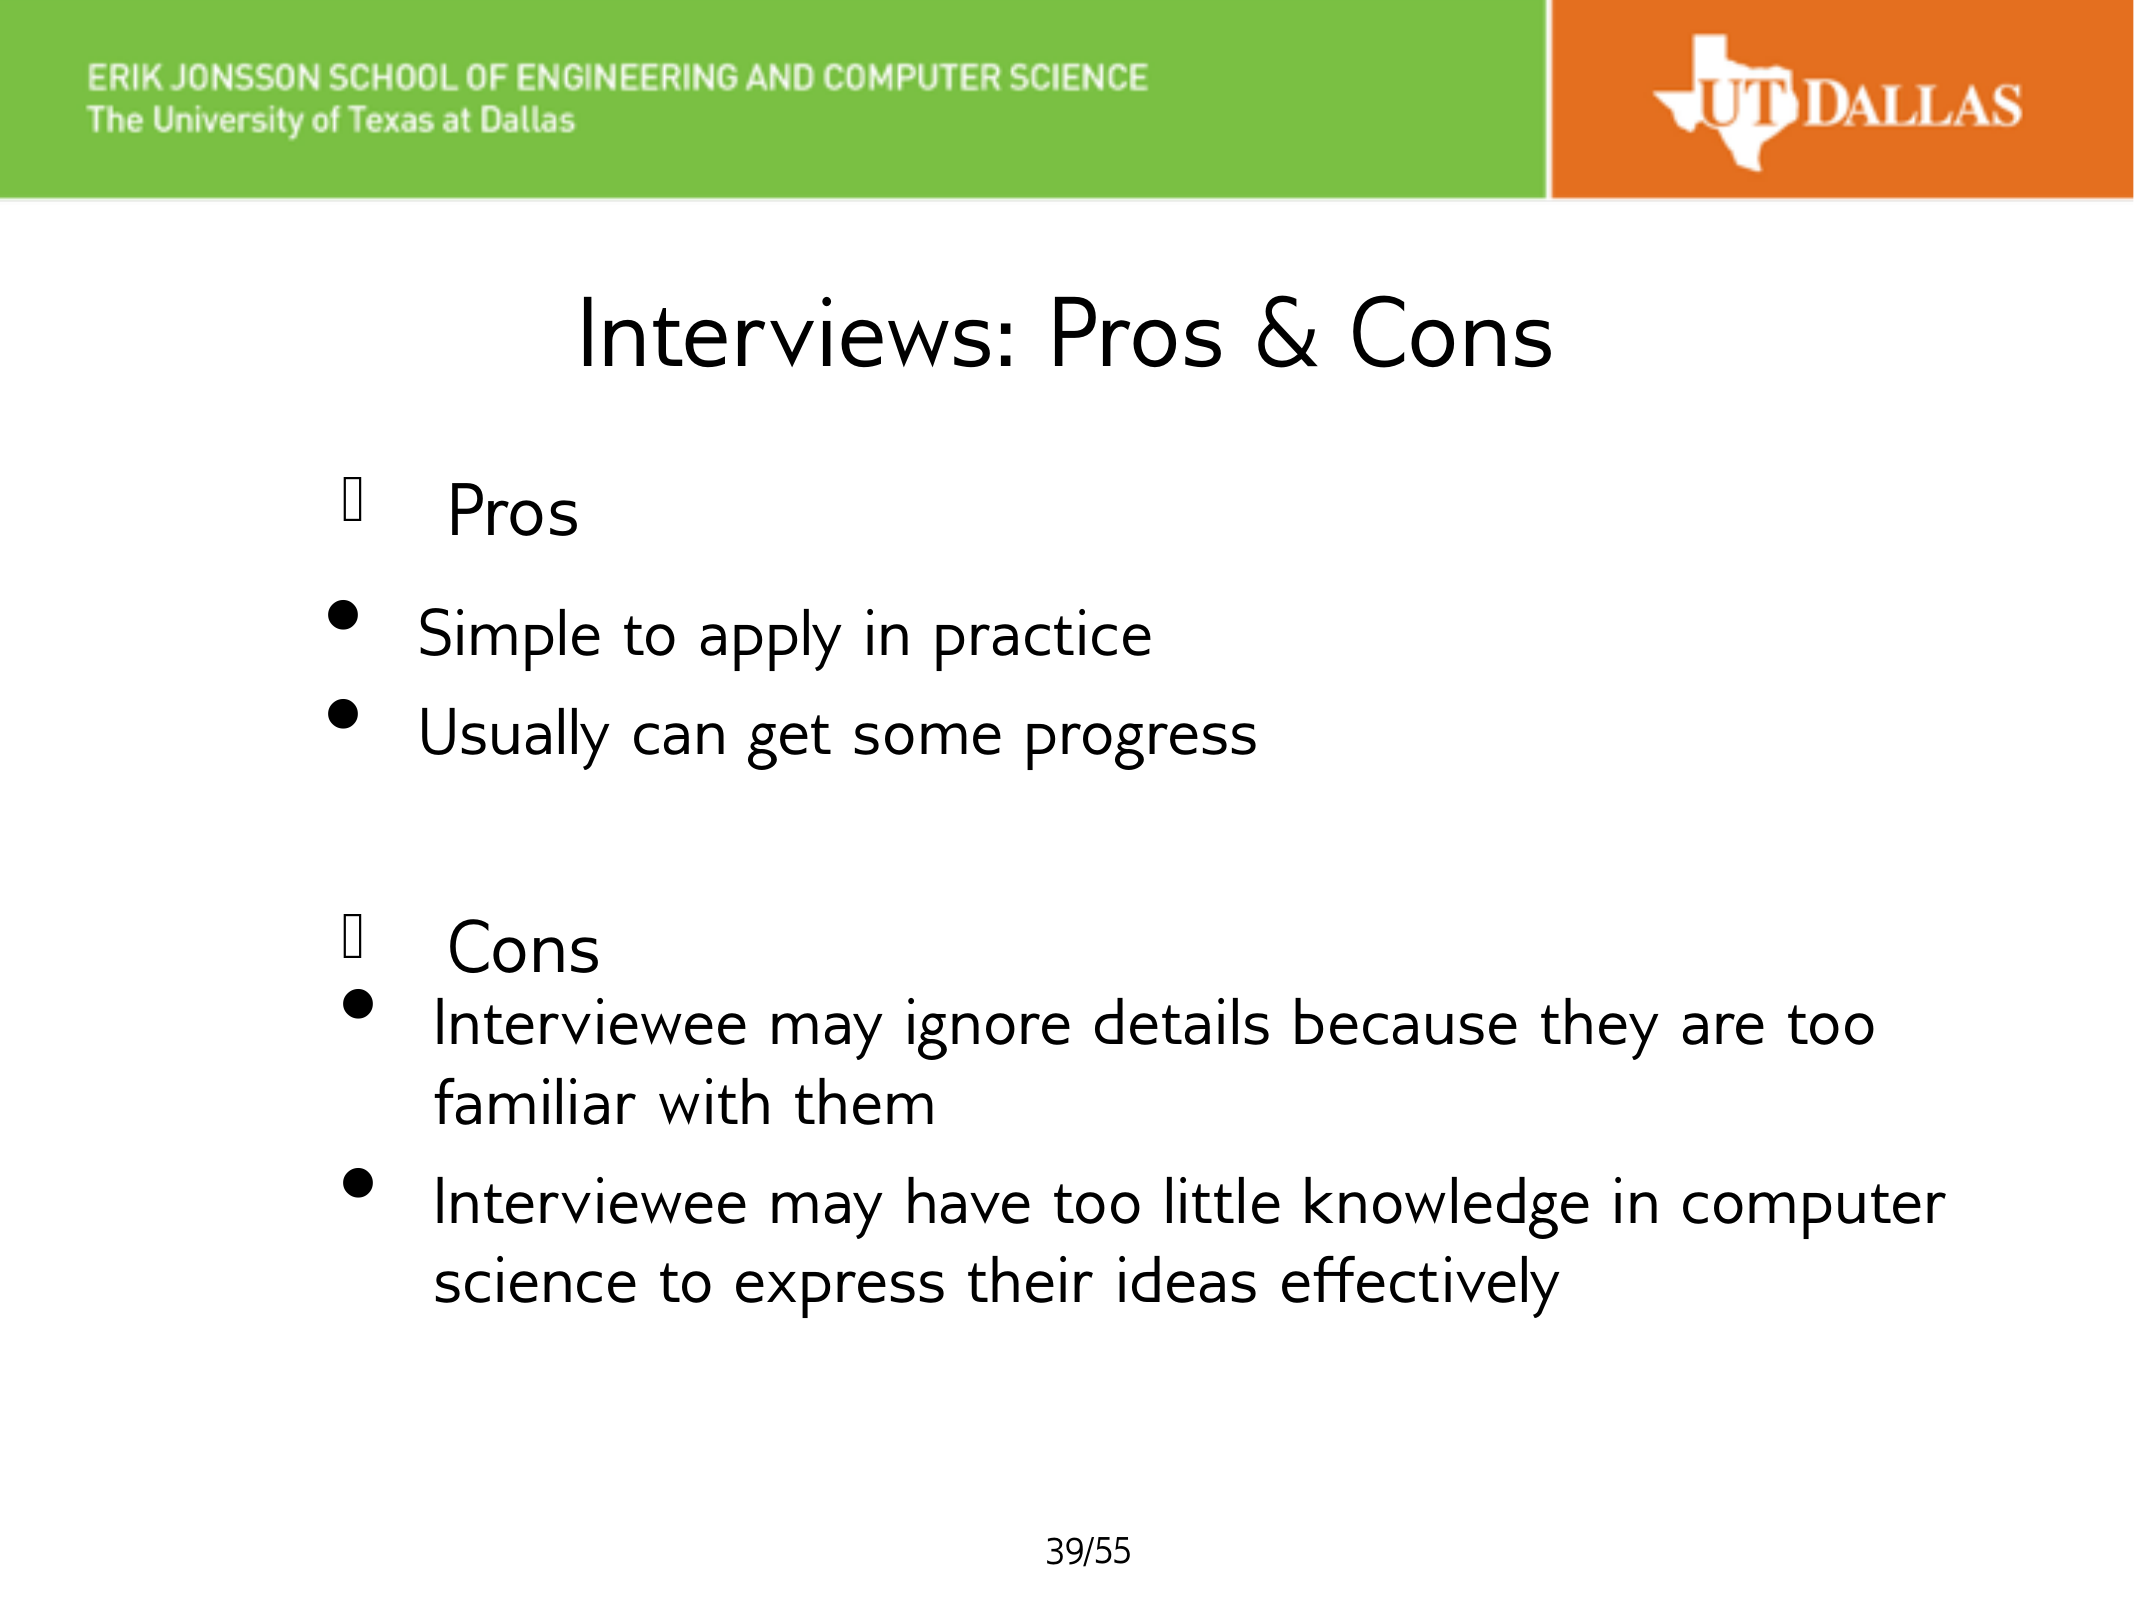

# Interviews: Pros & Cons
Pros

Cons
Simple to apply in practice
Usually can get some progress
Interviewee may ignore details because they are too familiar with them
Interviewee may have too little knowledge in computer science to express their ideas effectively
39